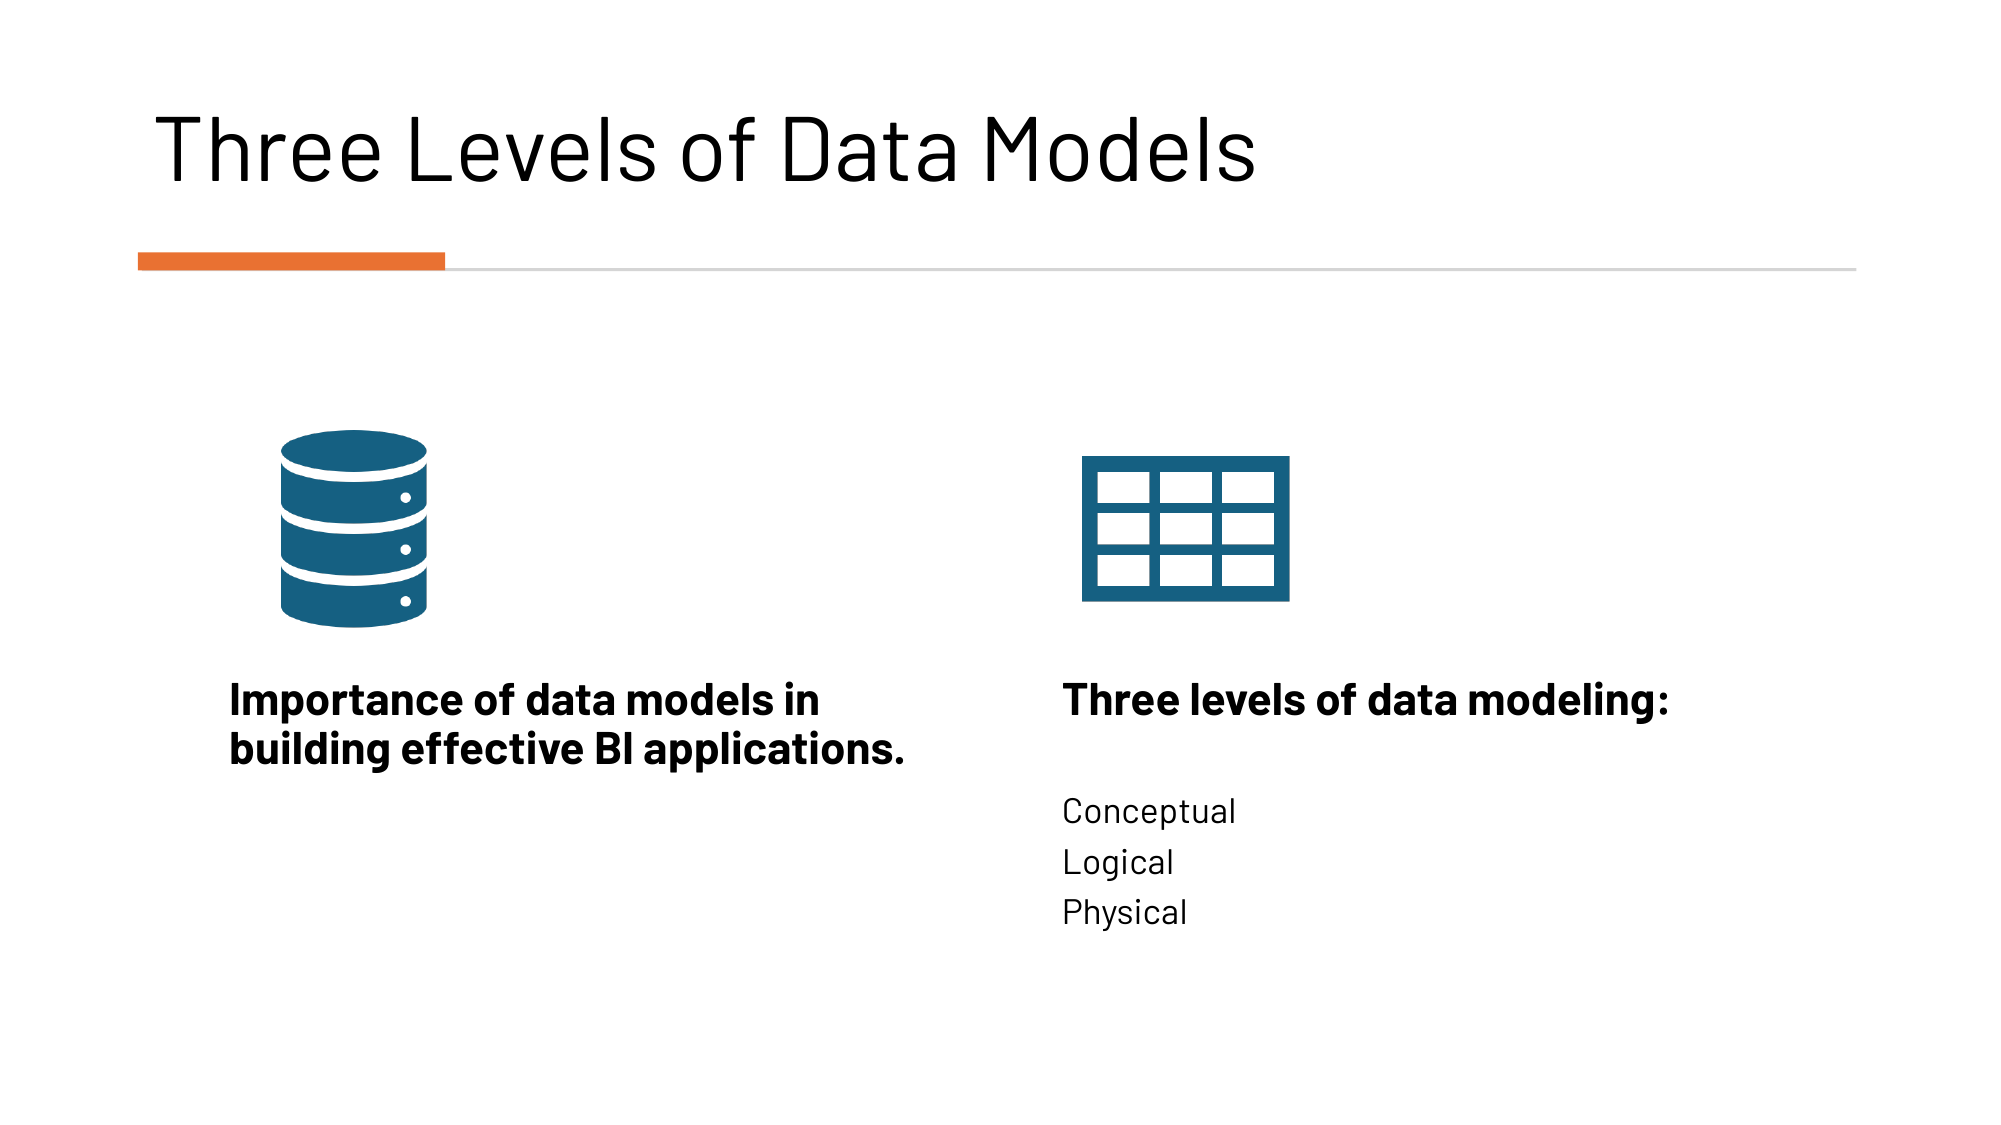

# Three Levels of Data Models

Importance of data models in building effective BI applications.
Three levels of data modeling:
Conceptual
Logical
Physical